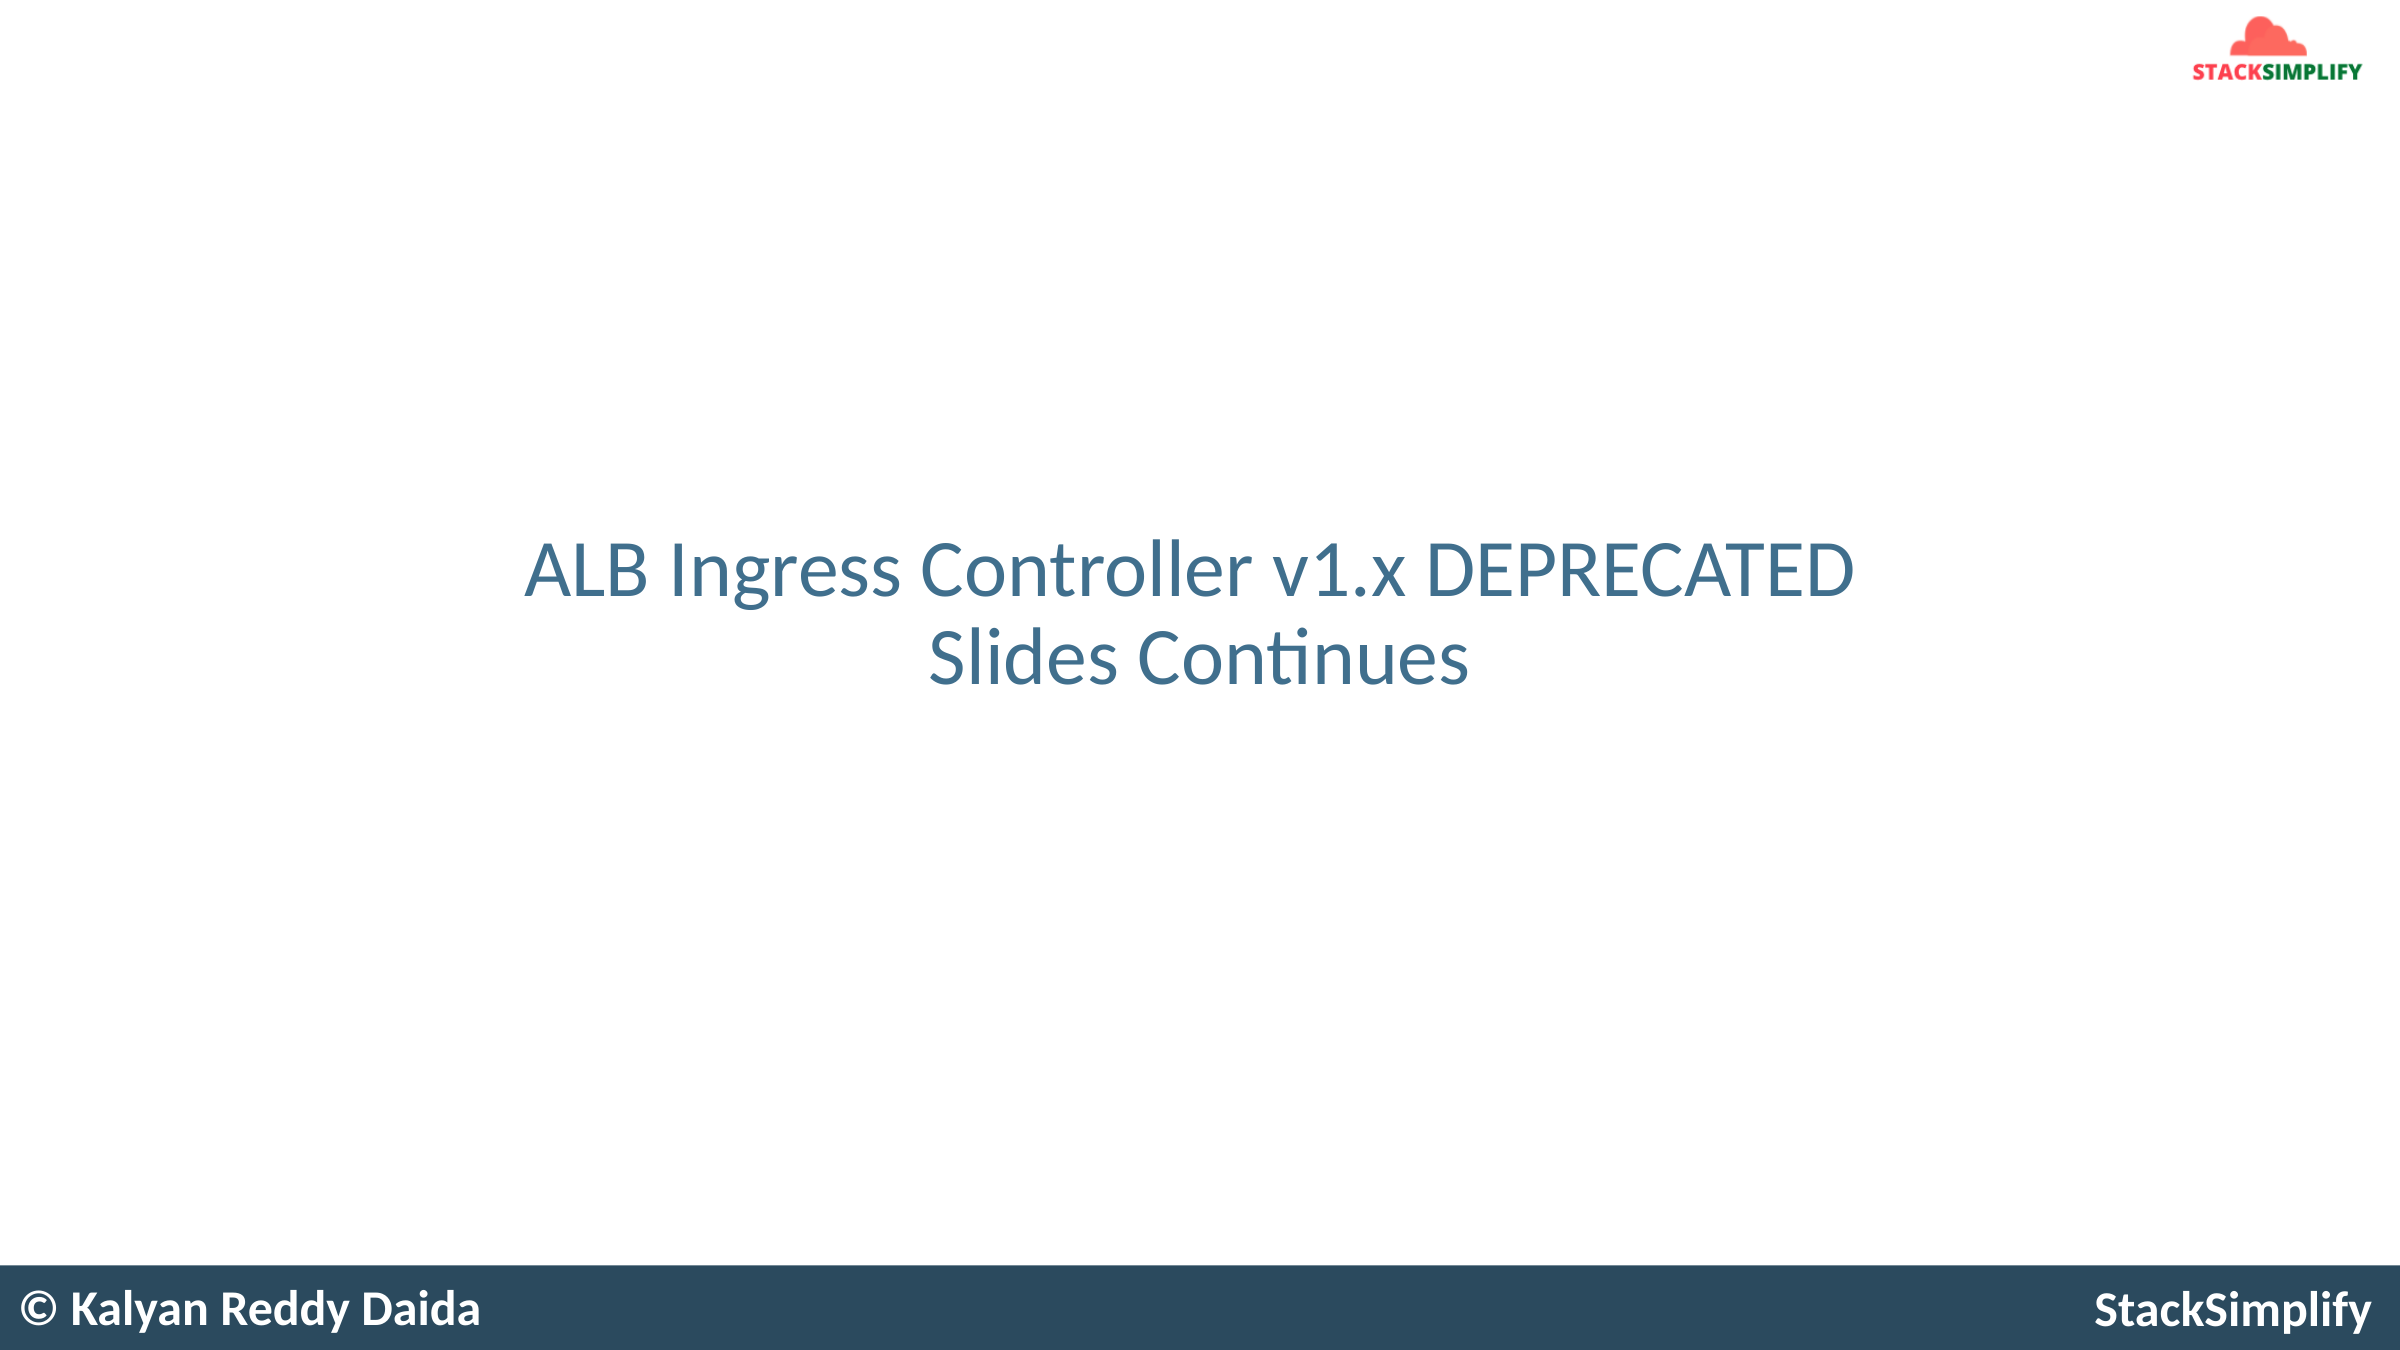

# ALB Ingress Controller v1.x DEPRECATED Slides Continues
© Kalyan Reddy Daida